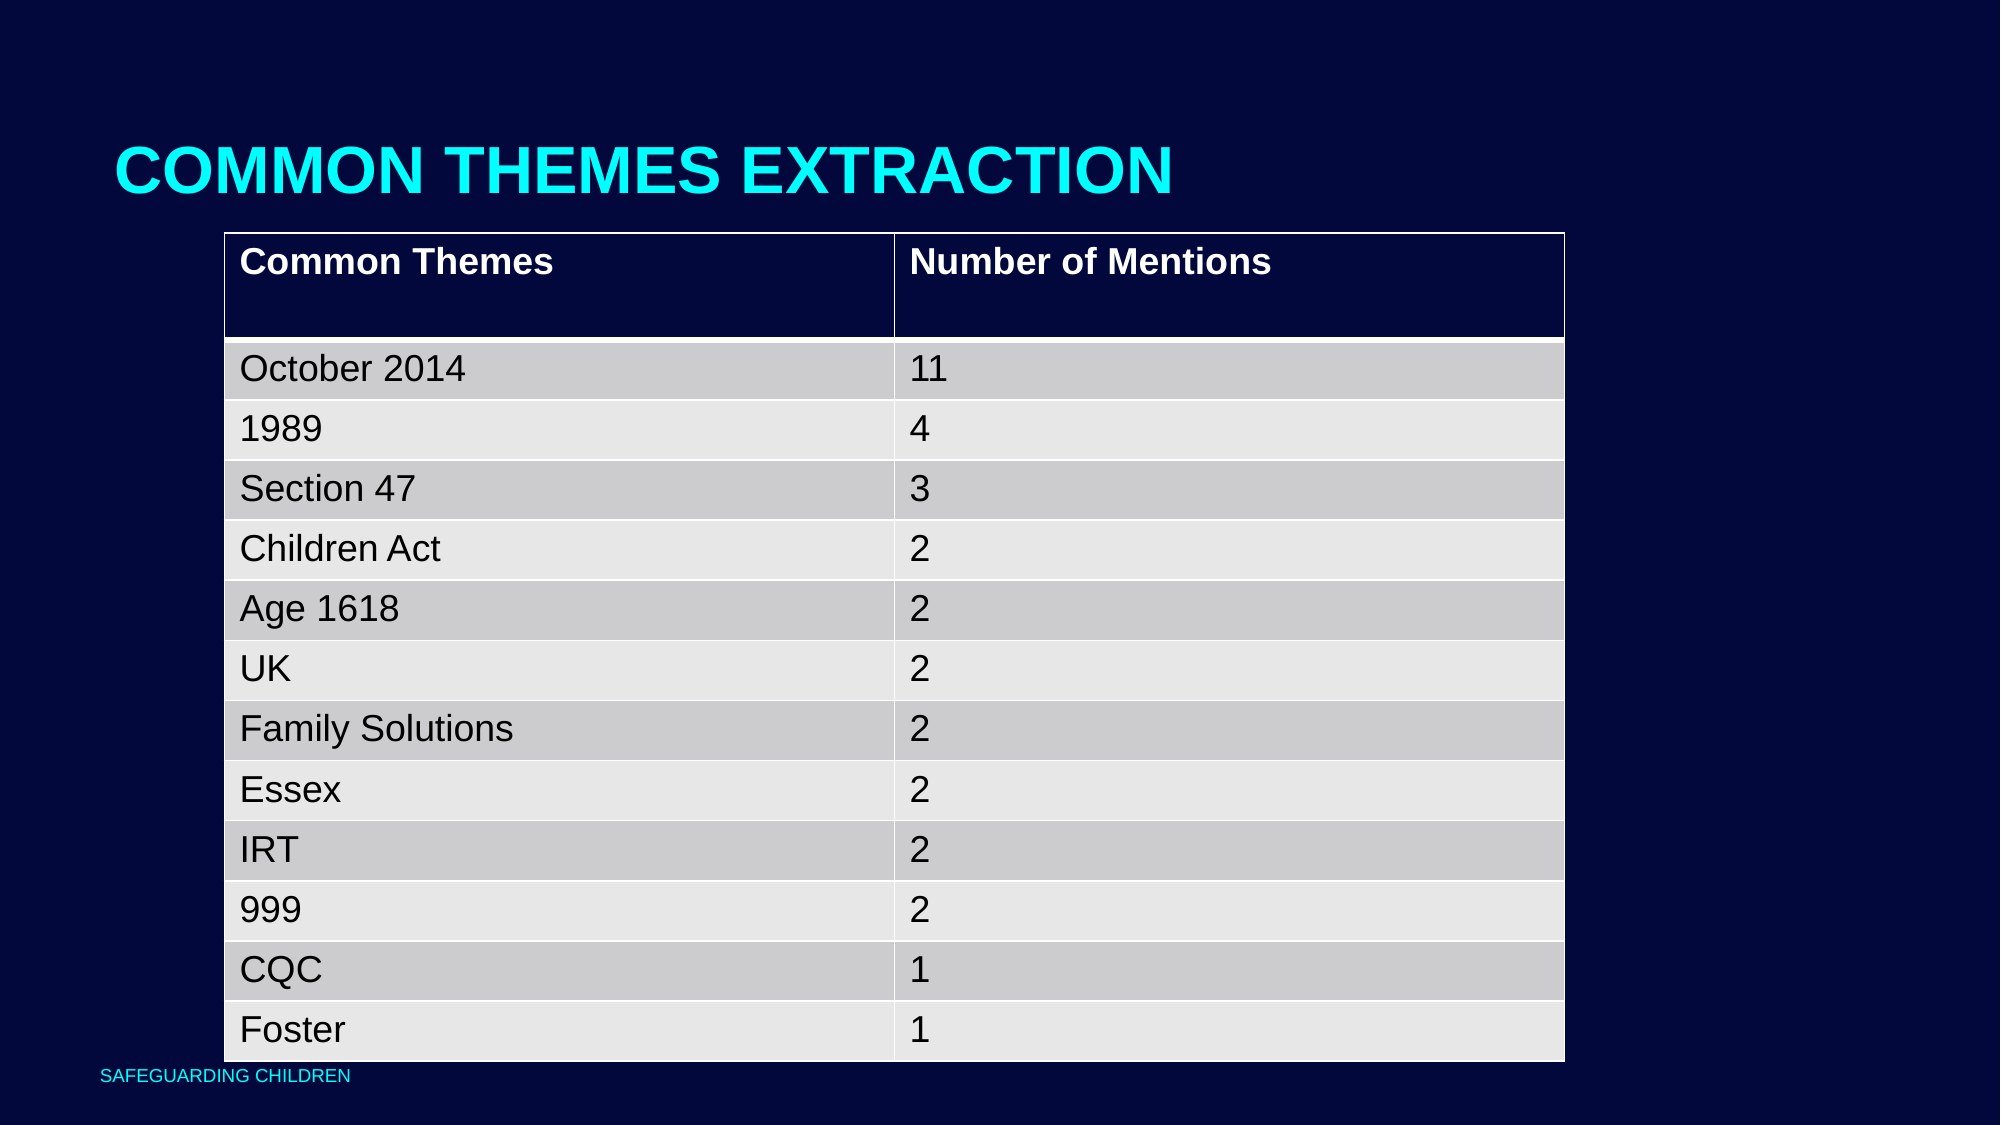

COMMON THEMES EXTRACTION
| Common Themes | Number of Mentions |
| --- | --- |
| October 2014 | 11 |
| 1989 | 4 |
| Section 47 | 3 |
| Children Act | 2 |
| Age 1618 | 2 |
| UK | 2 |
| Family Solutions | 2 |
| Essex | 2 |
| IRT | 2 |
| 999 | 2 |
| CQC | 1 |
| Foster | 1 |
SAFEGUARDING CHILDREN